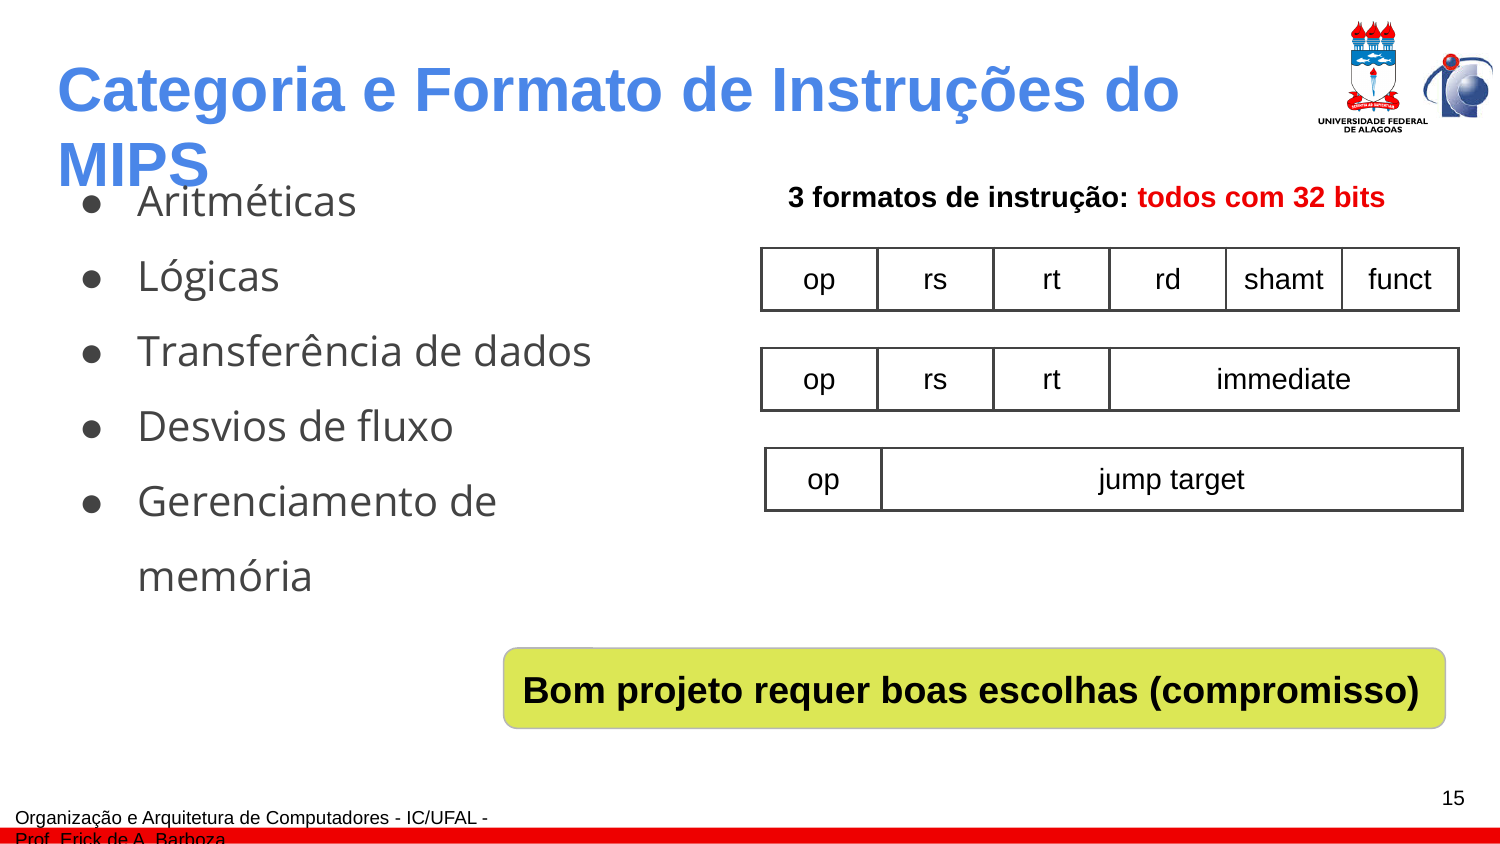

# Categoria e Formato de Instruções do MIPS
Aritméticas
Lógicas
Transferência de dados
Desvios de fluxo
Gerenciamento de memória
3 formatos de instrução: todos com 32 bits
| op | rs | rt | rd | shamt | funct |
| --- | --- | --- | --- | --- | --- |
| op | rs | rt | immediate |  |  |
| --- | --- | --- | --- | --- | --- |
| op | jump target |  |  |  |  |
| --- | --- | --- | --- | --- | --- |
Bom projeto requer boas escolhas (compromisso)
15